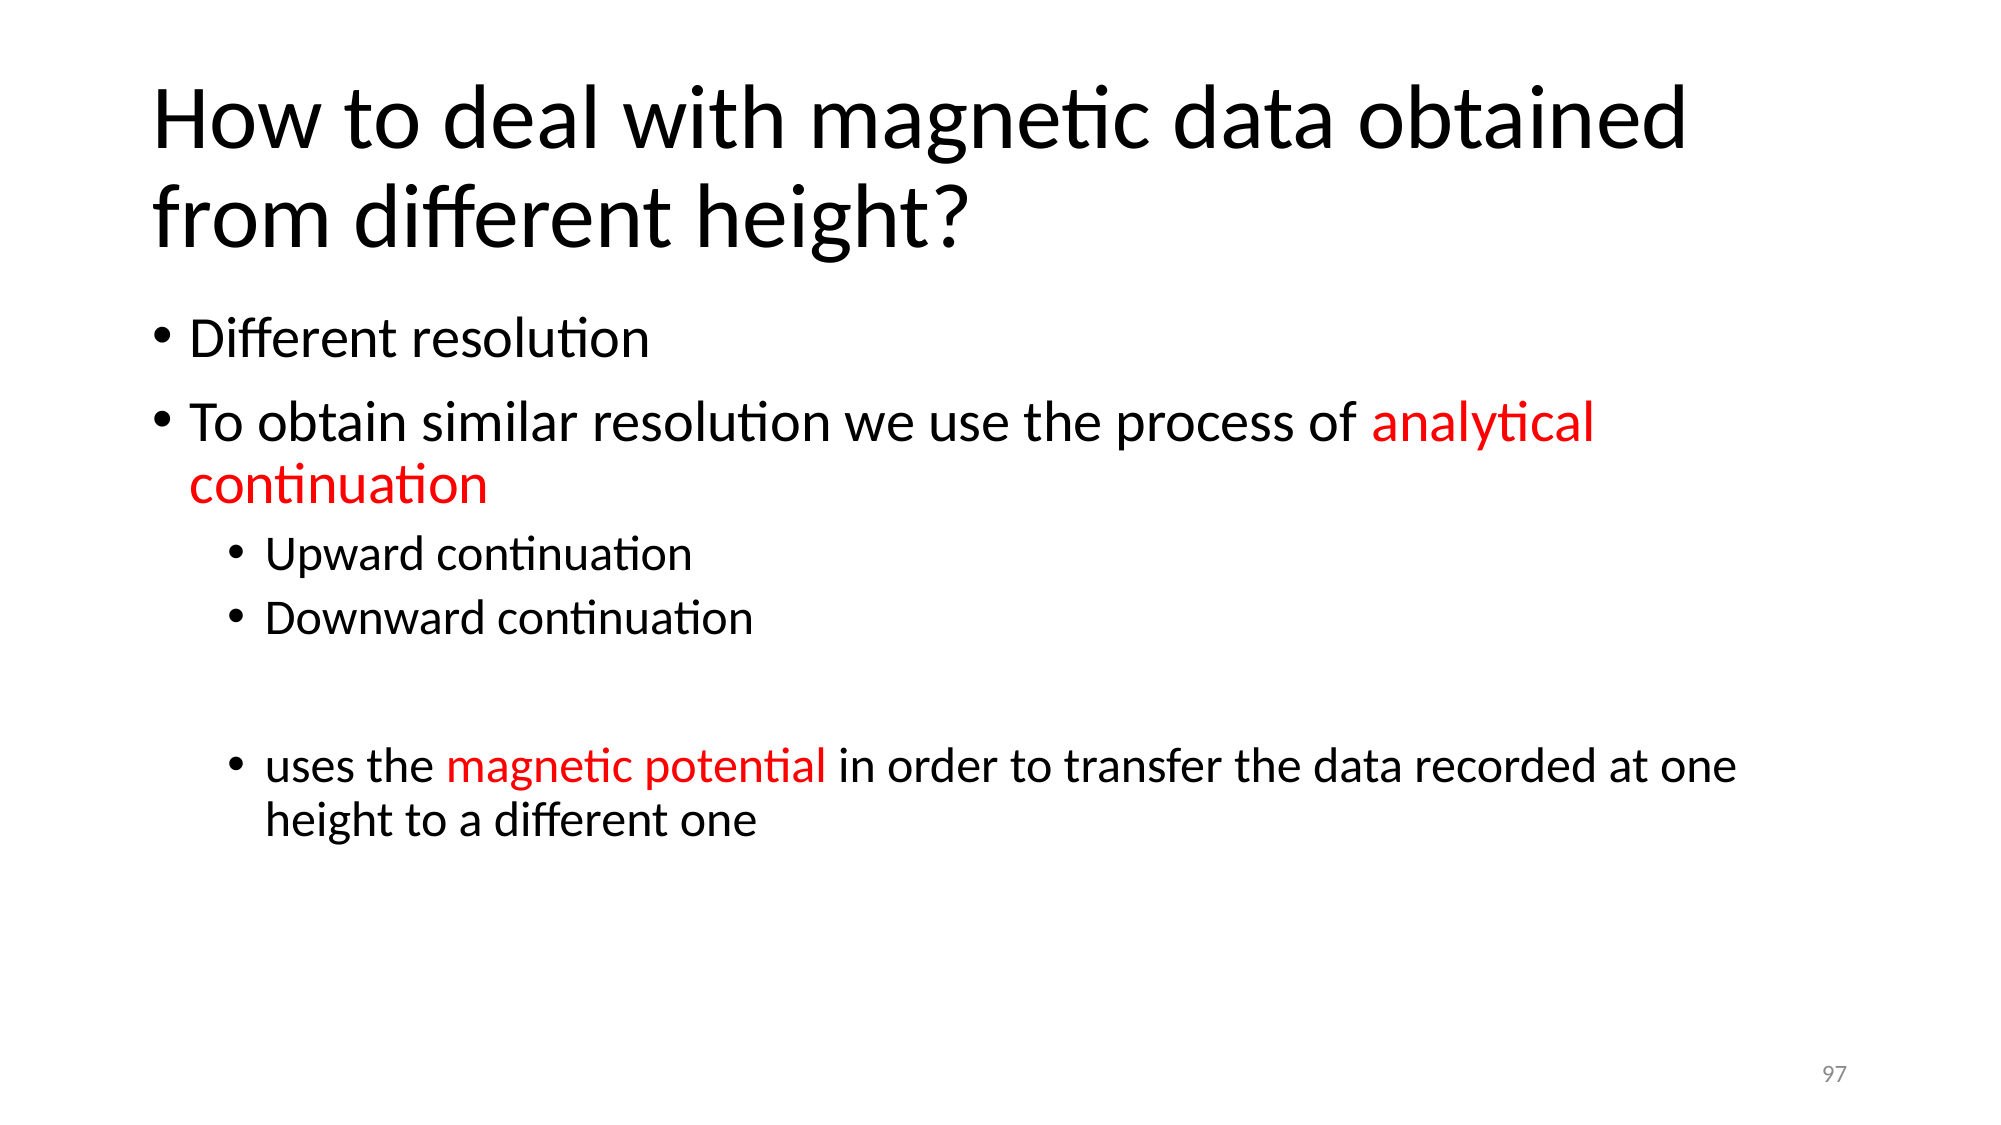

# How to deal with magnetic data obtained from different height?
Different resolution
To obtain similar resolution we use the process of analytical continuation
Upward continuation
Downward continuation

uses the magnetic potential in order to transfer the data recorded at one height to a different one
97